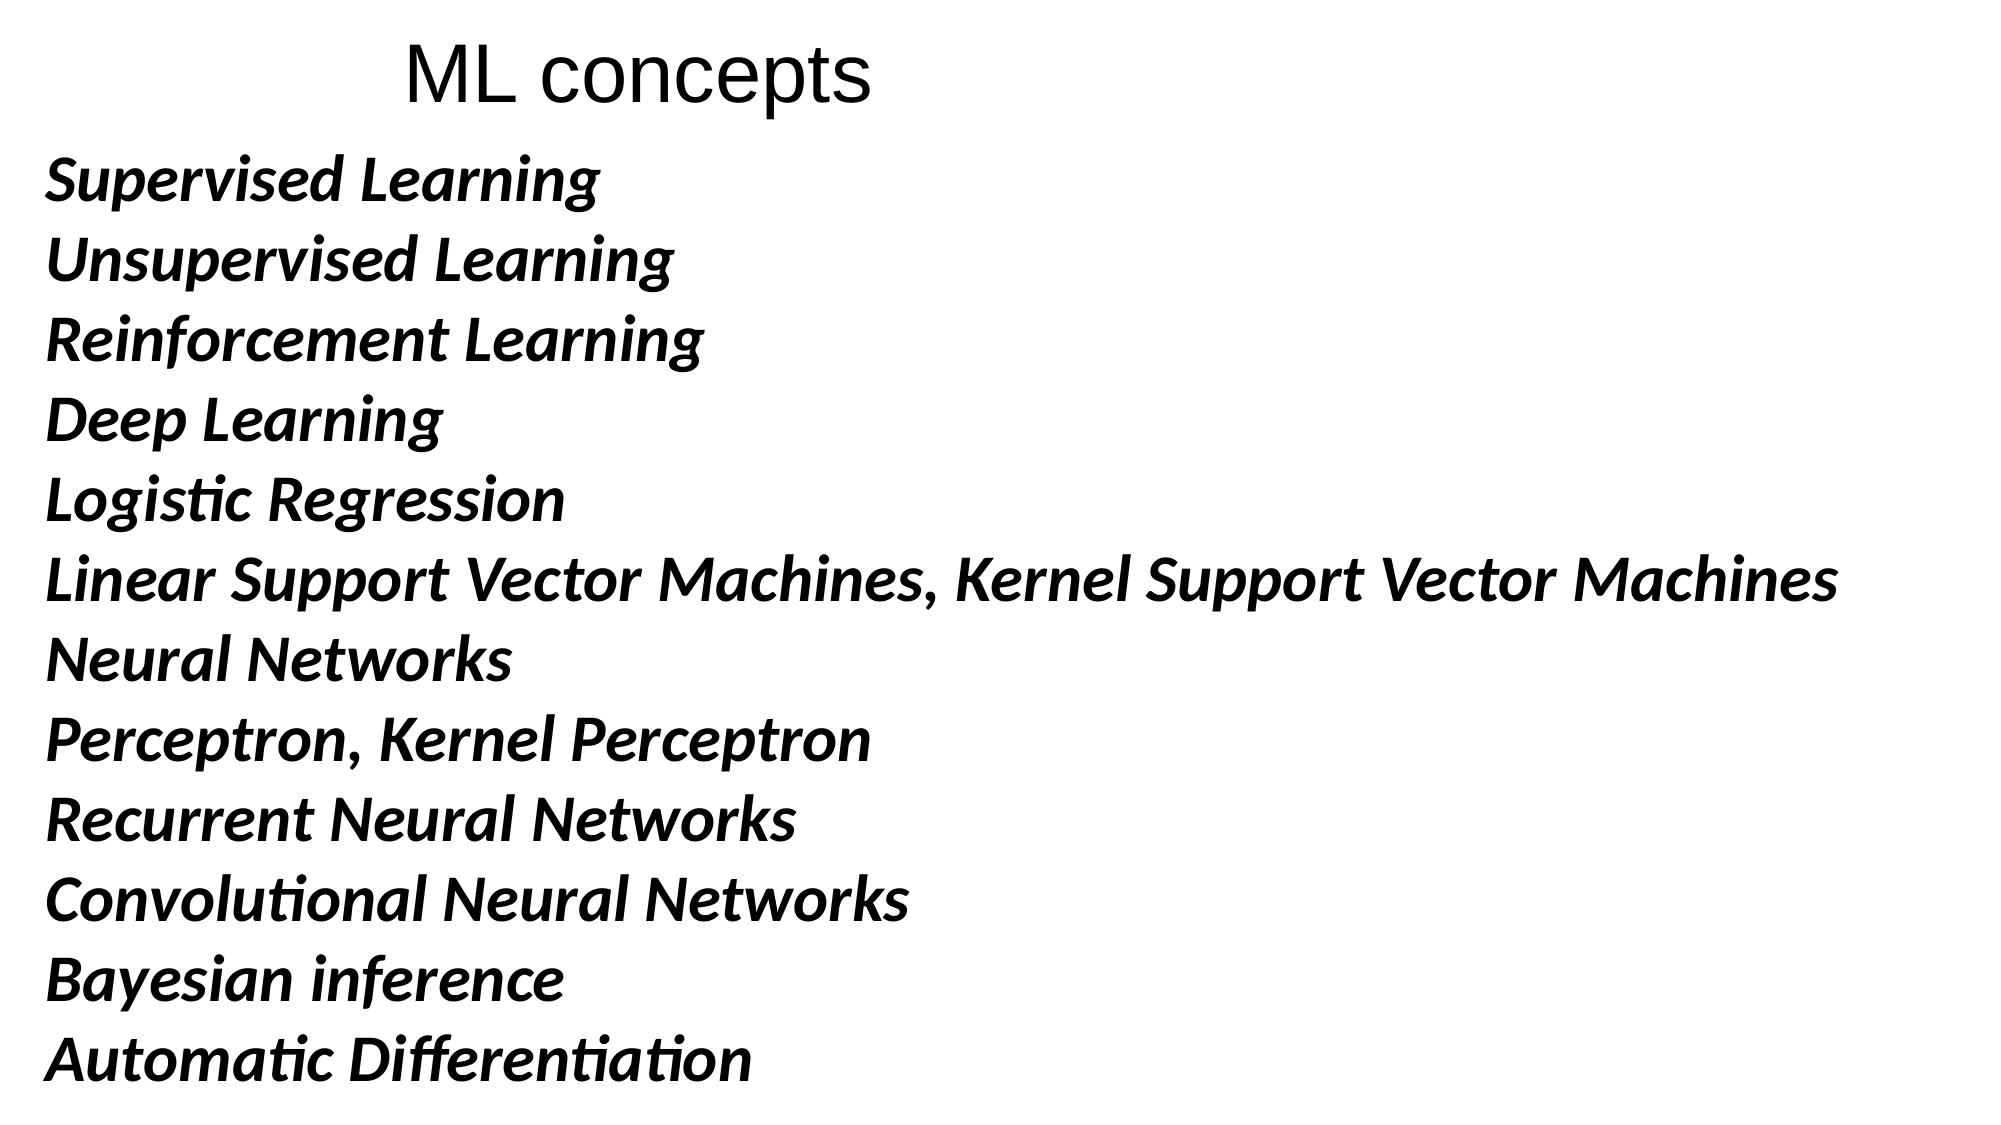

ML concepts
Supervised Learning
Unsupervised Learning
Reinforcement Learning
Deep Learning
Logistic Regression
Linear Support Vector Machines, Kernel Support Vector Machines
Neural Networks
Perceptron, Kernel Perceptron
Recurrent Neural Networks
Convolutional Neural Networks
Bayesian inference
Automatic Differentiation